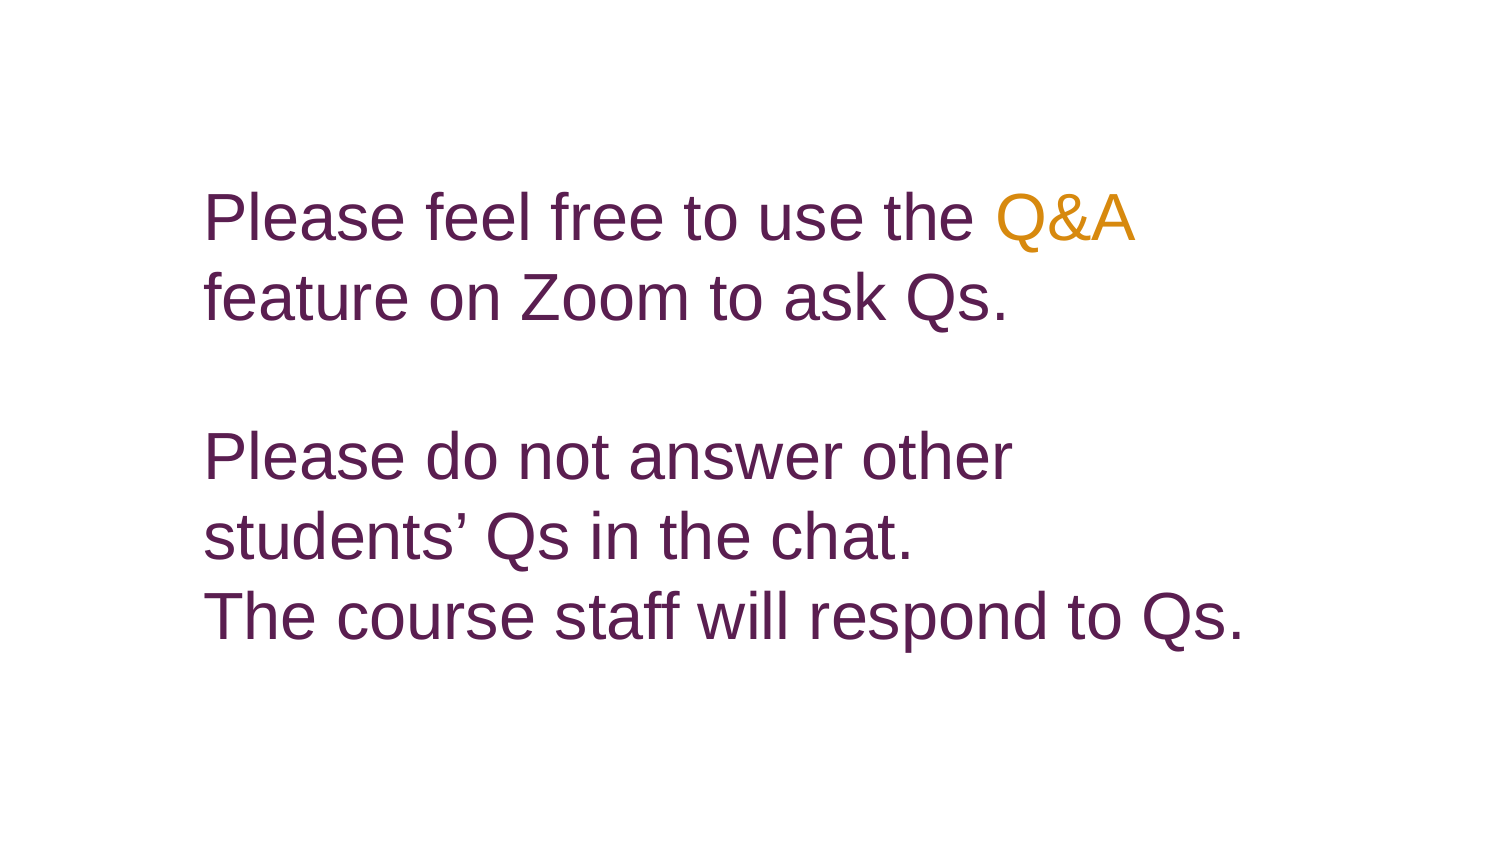

Please feel free to use the Q&A feature on Zoom to ask Qs.

Please do not answer other students’ Qs in the chat.
The course staff will respond to Qs.